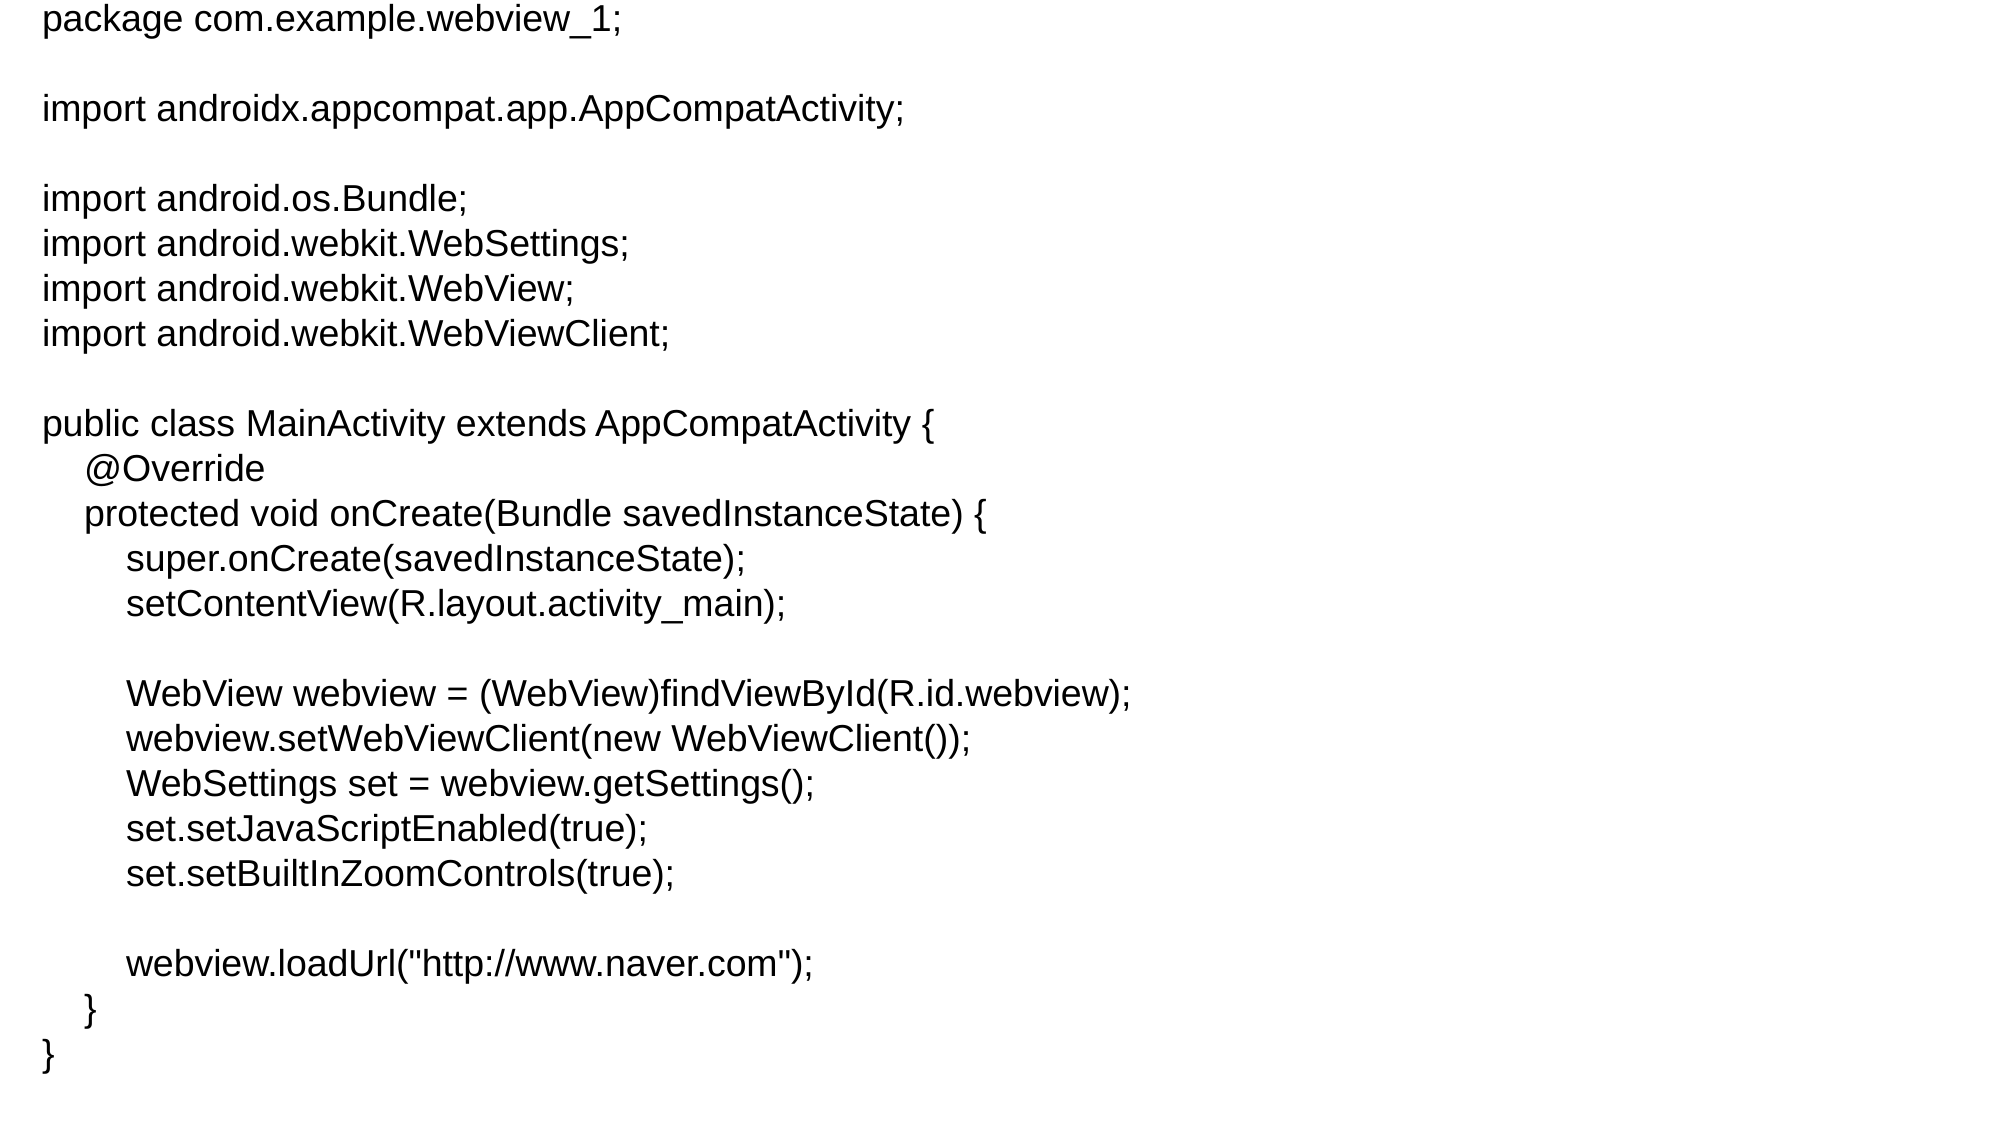

package com.example.webview_1;

import androidx.appcompat.app.AppCompatActivity;

import android.os.Bundle;
import android.webkit.WebSettings;
import android.webkit.WebView;
import android.webkit.WebViewClient;

public class MainActivity extends AppCompatActivity {
    @Override
    protected void onCreate(Bundle savedInstanceState) {
        super.onCreate(savedInstanceState);
        setContentView(R.layout.activity_main);

        WebView webview = (WebView)findViewById(R.id.webview);
        webview.setWebViewClient(new WebViewClient());
        WebSettings set = webview.getSettings();
        set.setJavaScriptEnabled(true);
        set.setBuiltInZoomControls(true);

        webview.loadUrl("http://www.naver.com");
    }
}